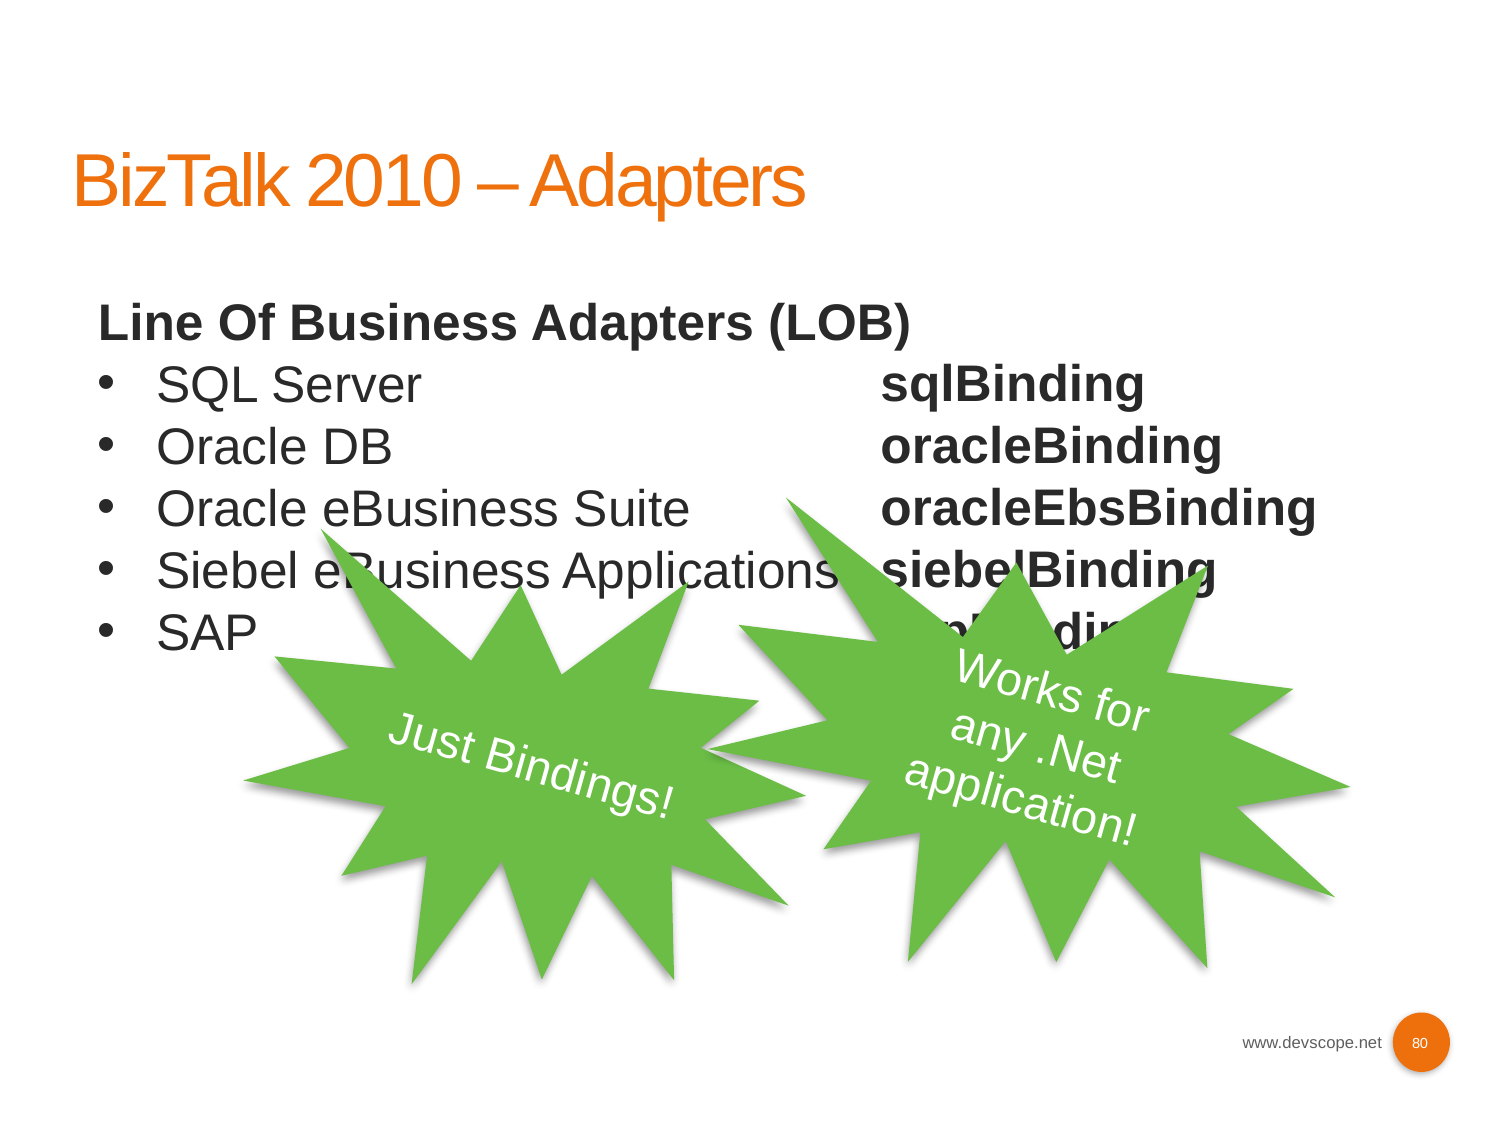

# BizTalk 2010 – Adapters
Line Of Business Adapters (LOB)
SQL Server
Oracle DB
Oracle eBusiness Suite
Siebel eBusiness Applications
SAP
sqlBinding
oracleBinding
oracleEbsBinding
siebelBinding
sapBinding
Works for any .Net application!
Just Bindings!
80
www.devscope.net